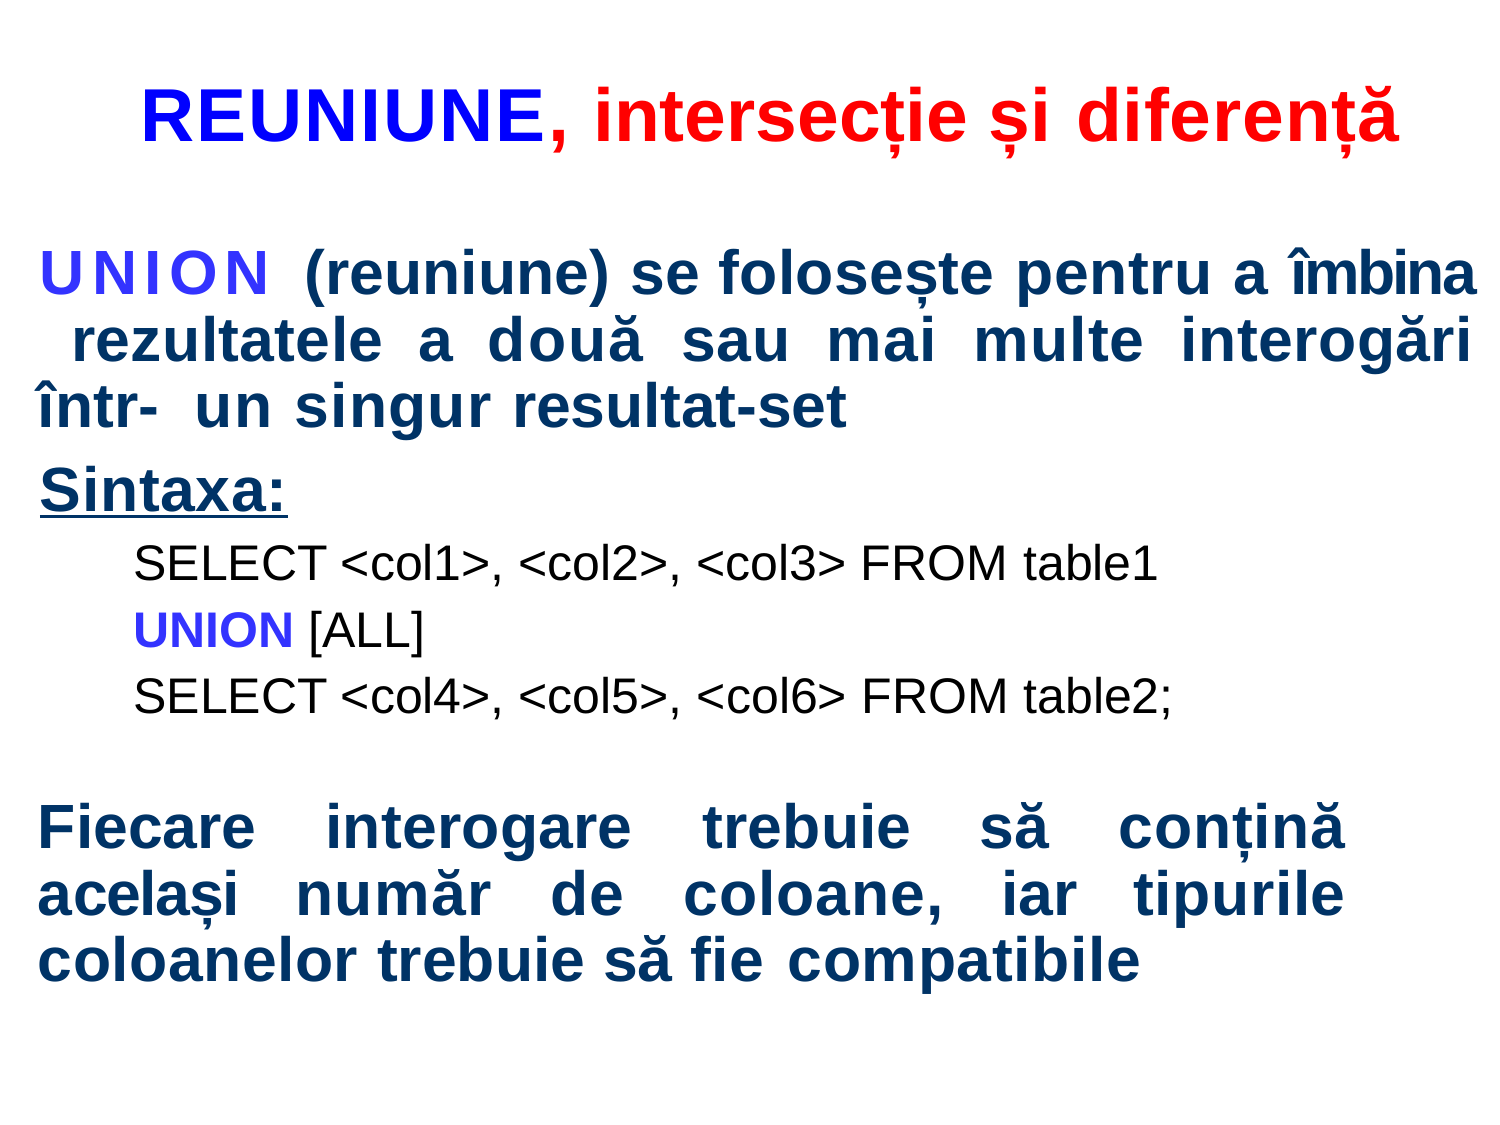

# REUNIUNE, intersecție și diferență
UNION (reuniune) se folosește pentru a îmbina  rezultatele a două sau mai multe interogări într-  un singur resultat-set
Sintaxa:
SELECT <col1>, <col2>, <col3> FROM table1
UNION [ALL]
SELECT <col4>, <col5>, <col6> FROM table2;

Fiecare interogare trebuie să conțină același număr de coloane, iar tipurile coloanelor trebuie să fie compatibile